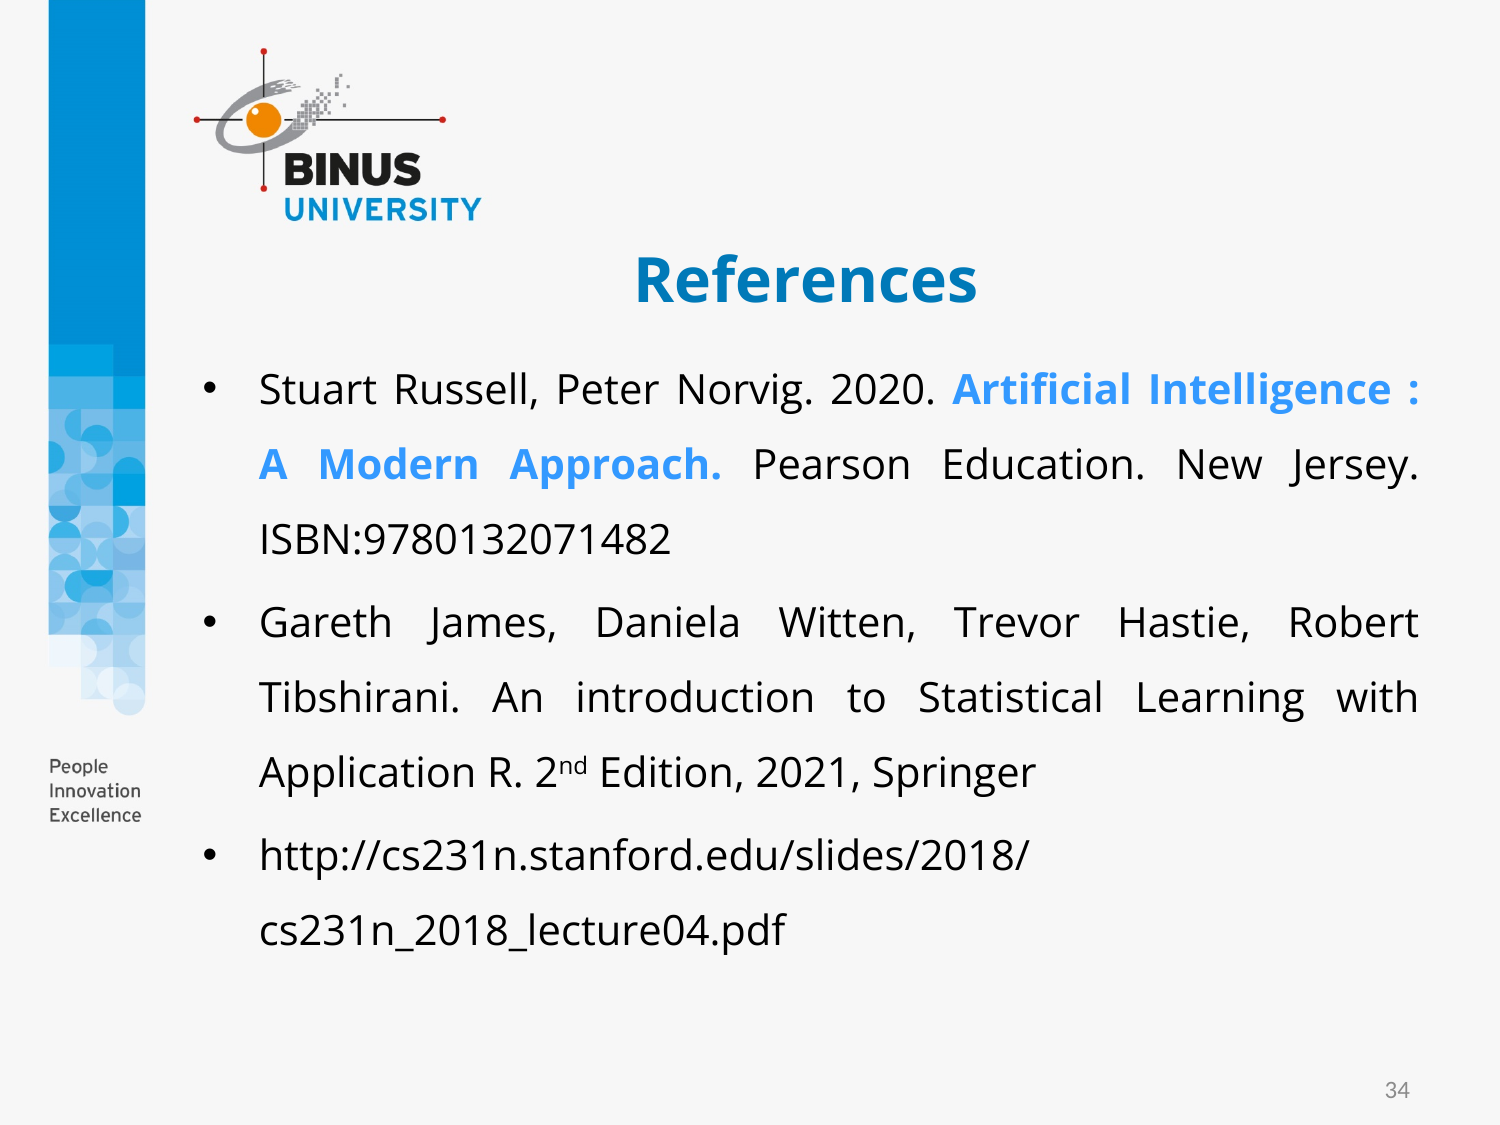

# References
Stuart Russell, Peter Norvig. 2020. Artificial Intelligence : A Modern Approach. Pearson Education. New Jersey. ISBN:9780132071482
Gareth James, Daniela Witten, Trevor Hastie, Robert Tibshirani. An introduction to Statistical Learning with Application R. 2nd Edition, 2021, Springer
http://cs231n.stanford.edu/slides/2018/cs231n_2018_lecture04.pdf
34